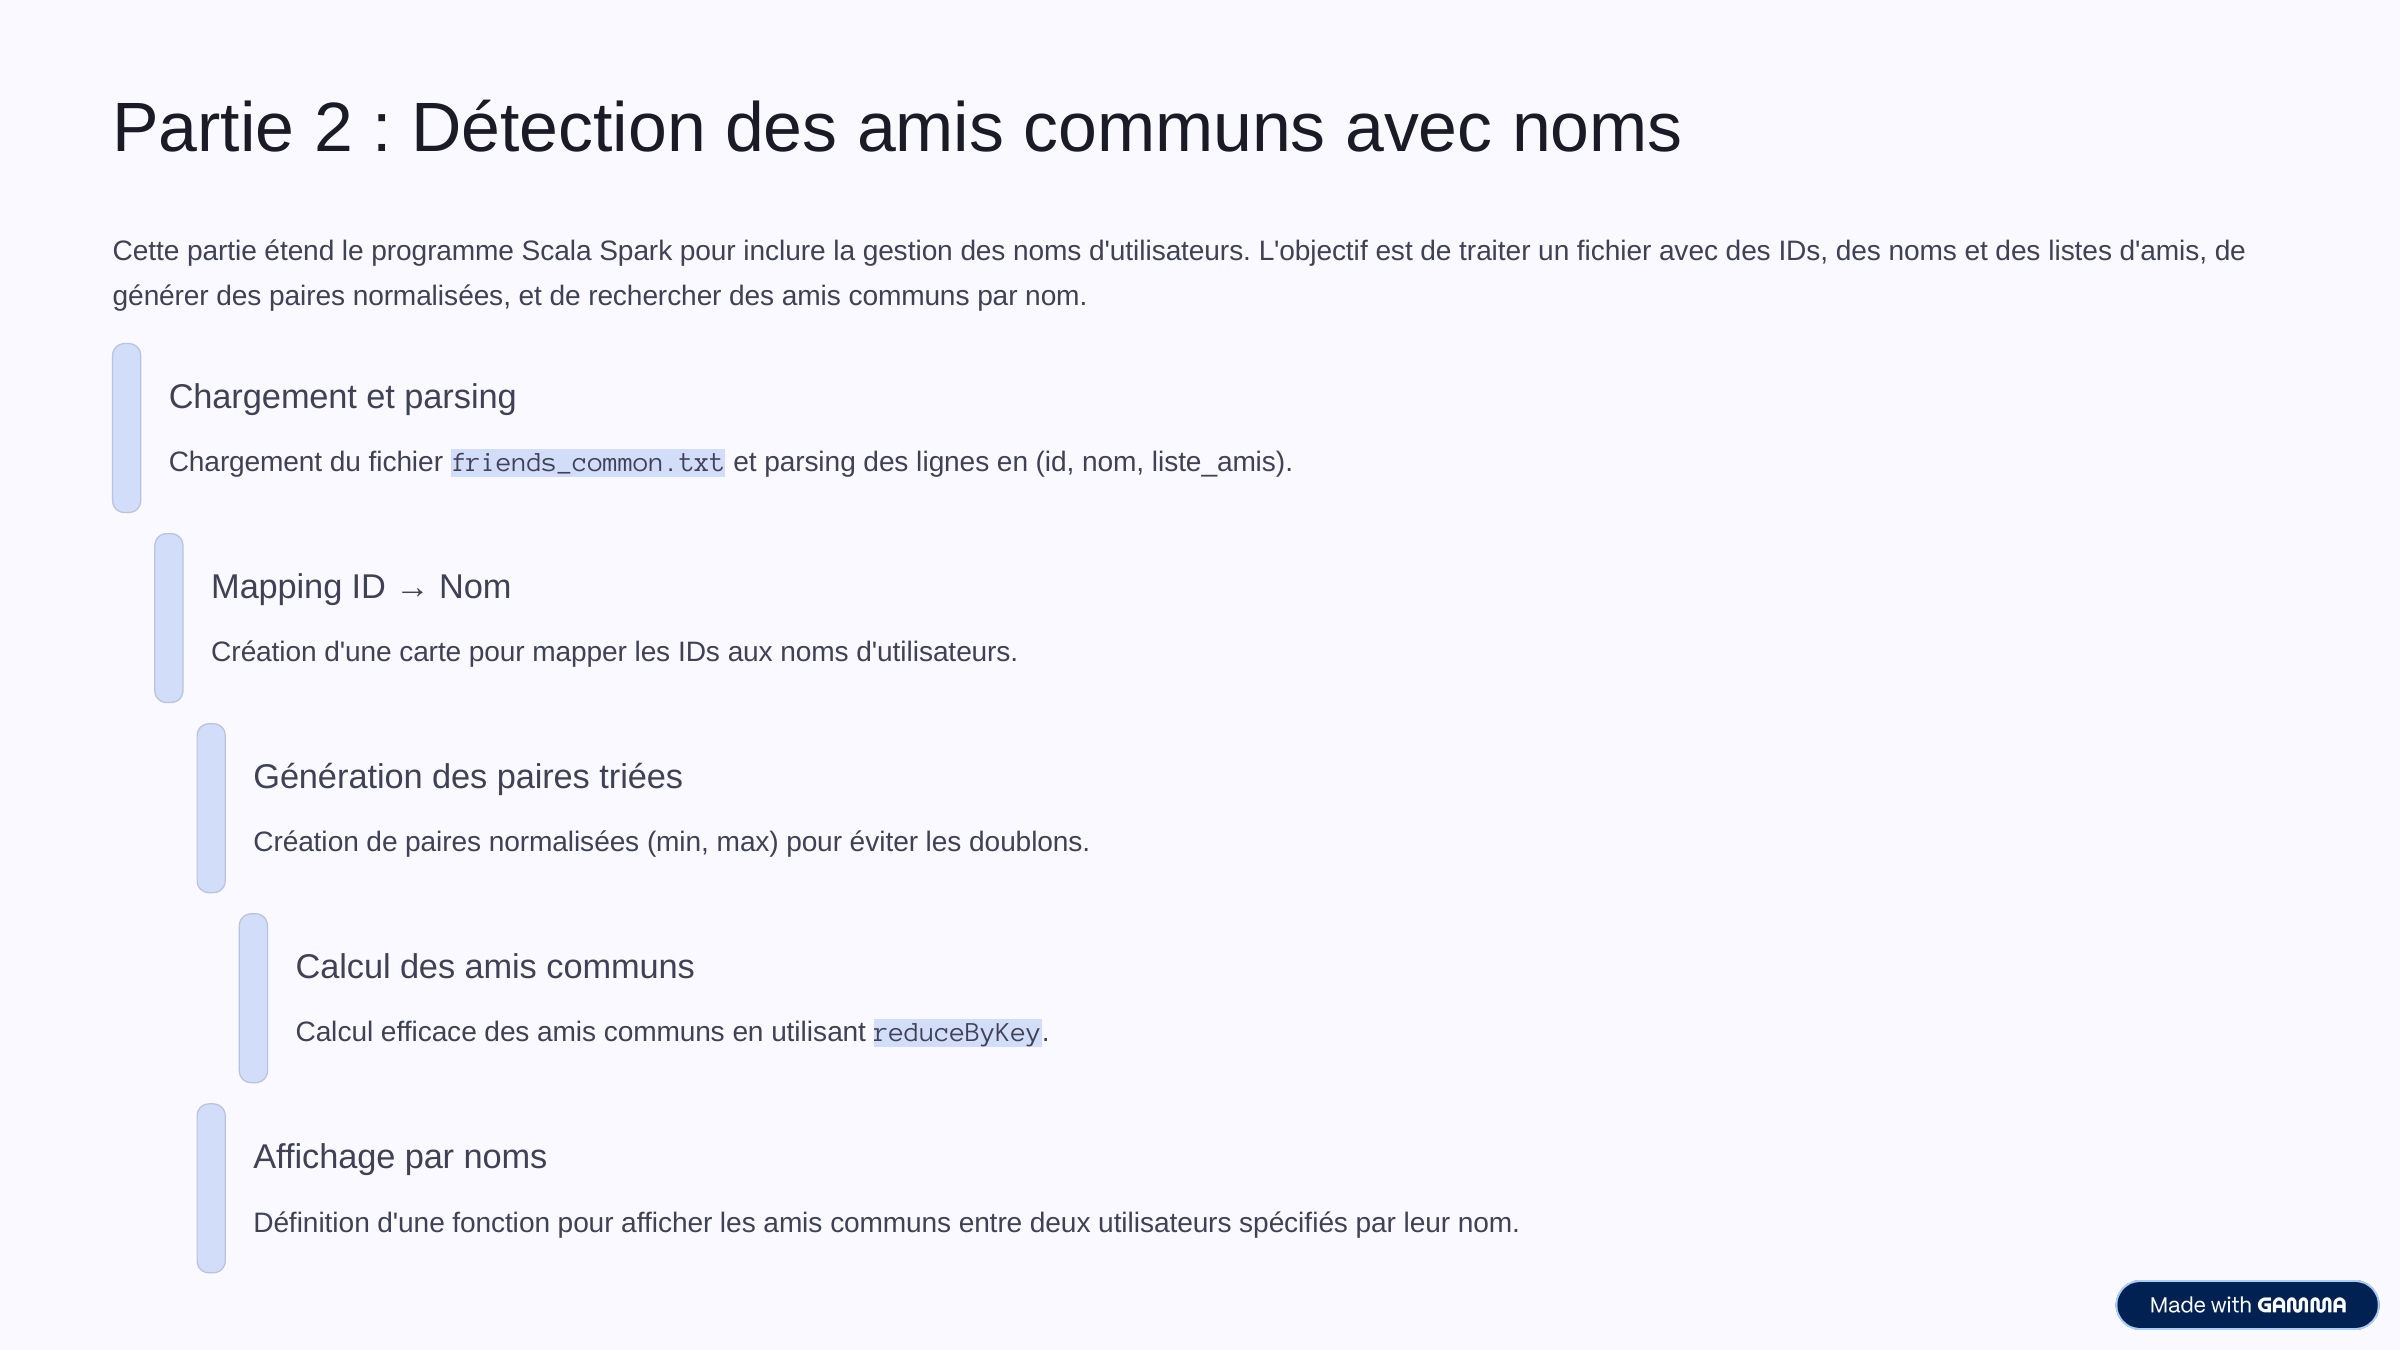

Partie 2 : Détection des amis communs avec noms
Cette partie étend le programme Scala Spark pour inclure la gestion des noms d'utilisateurs. L'objectif est de traiter un fichier avec des IDs, des noms et des listes d'amis, de générer des paires normalisées, et de rechercher des amis communs par nom.

Chargement et parsing
Chargement du fichier friends_common.txt et parsing des lignes en (id, nom, liste_amis).

Mapping ID → Nom
Création d'une carte pour mapper les IDs aux noms d'utilisateurs.

Génération des paires triées
Création de paires normalisées (min, max) pour éviter les doublons.

Calcul des amis communs
Calcul efficace des amis communs en utilisant reduceByKey.

Affichage par noms
Définition d'une fonction pour afficher les amis communs entre deux utilisateurs spécifiés par leur nom.